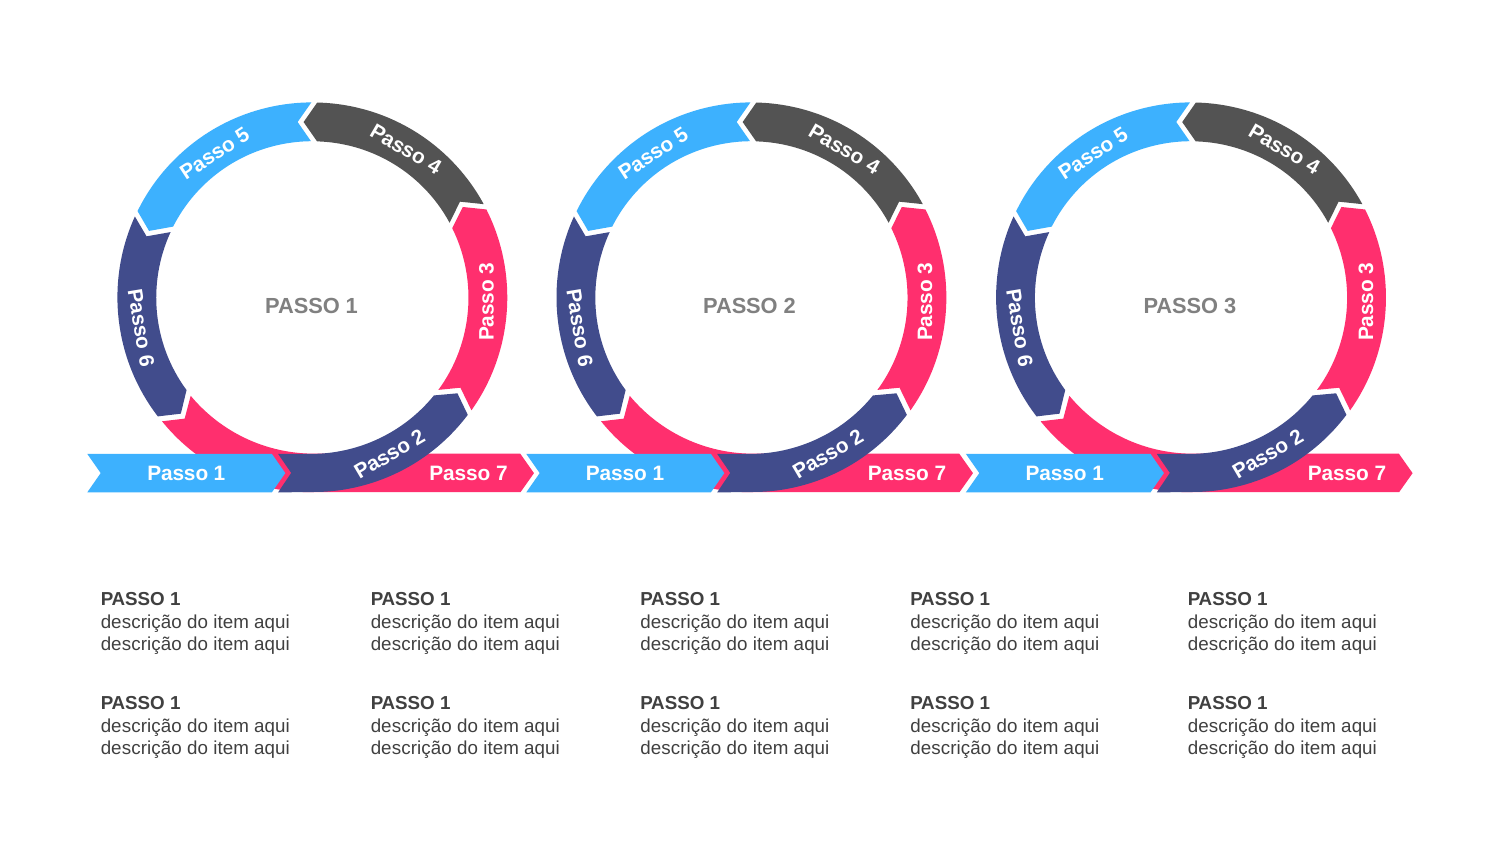

Passo 4
Passo 4
Passo 4
Passo 5
Passo 5
Passo 5

Passo 3
Passo 3
Passo 3
PASSO 1
PASSO 2
PASSO 3
Passo 6
Passo 6
Passo 6

Passo 2
Passo 2
Passo 2

Passo 1
Passo 7
Passo 1
Passo 7
Passo 1
Passo 7
PASSO 1
descrição do item aqui descrição do item aqui
PASSO 1
descrição do item aqui descrição do item aqui
PASSO 1
descrição do item aqui descrição do item aqui
PASSO 1
descrição do item aqui descrição do item aqui
PASSO 1
descrição do item aqui descrição do item aqui
PASSO 1
descrição do item aqui descrição do item aqui
PASSO 1
descrição do item aqui descrição do item aqui
PASSO 1
descrição do item aqui descrição do item aqui
PASSO 1
descrição do item aqui descrição do item aqui
PASSO 1
descrição do item aqui descrição do item aqui